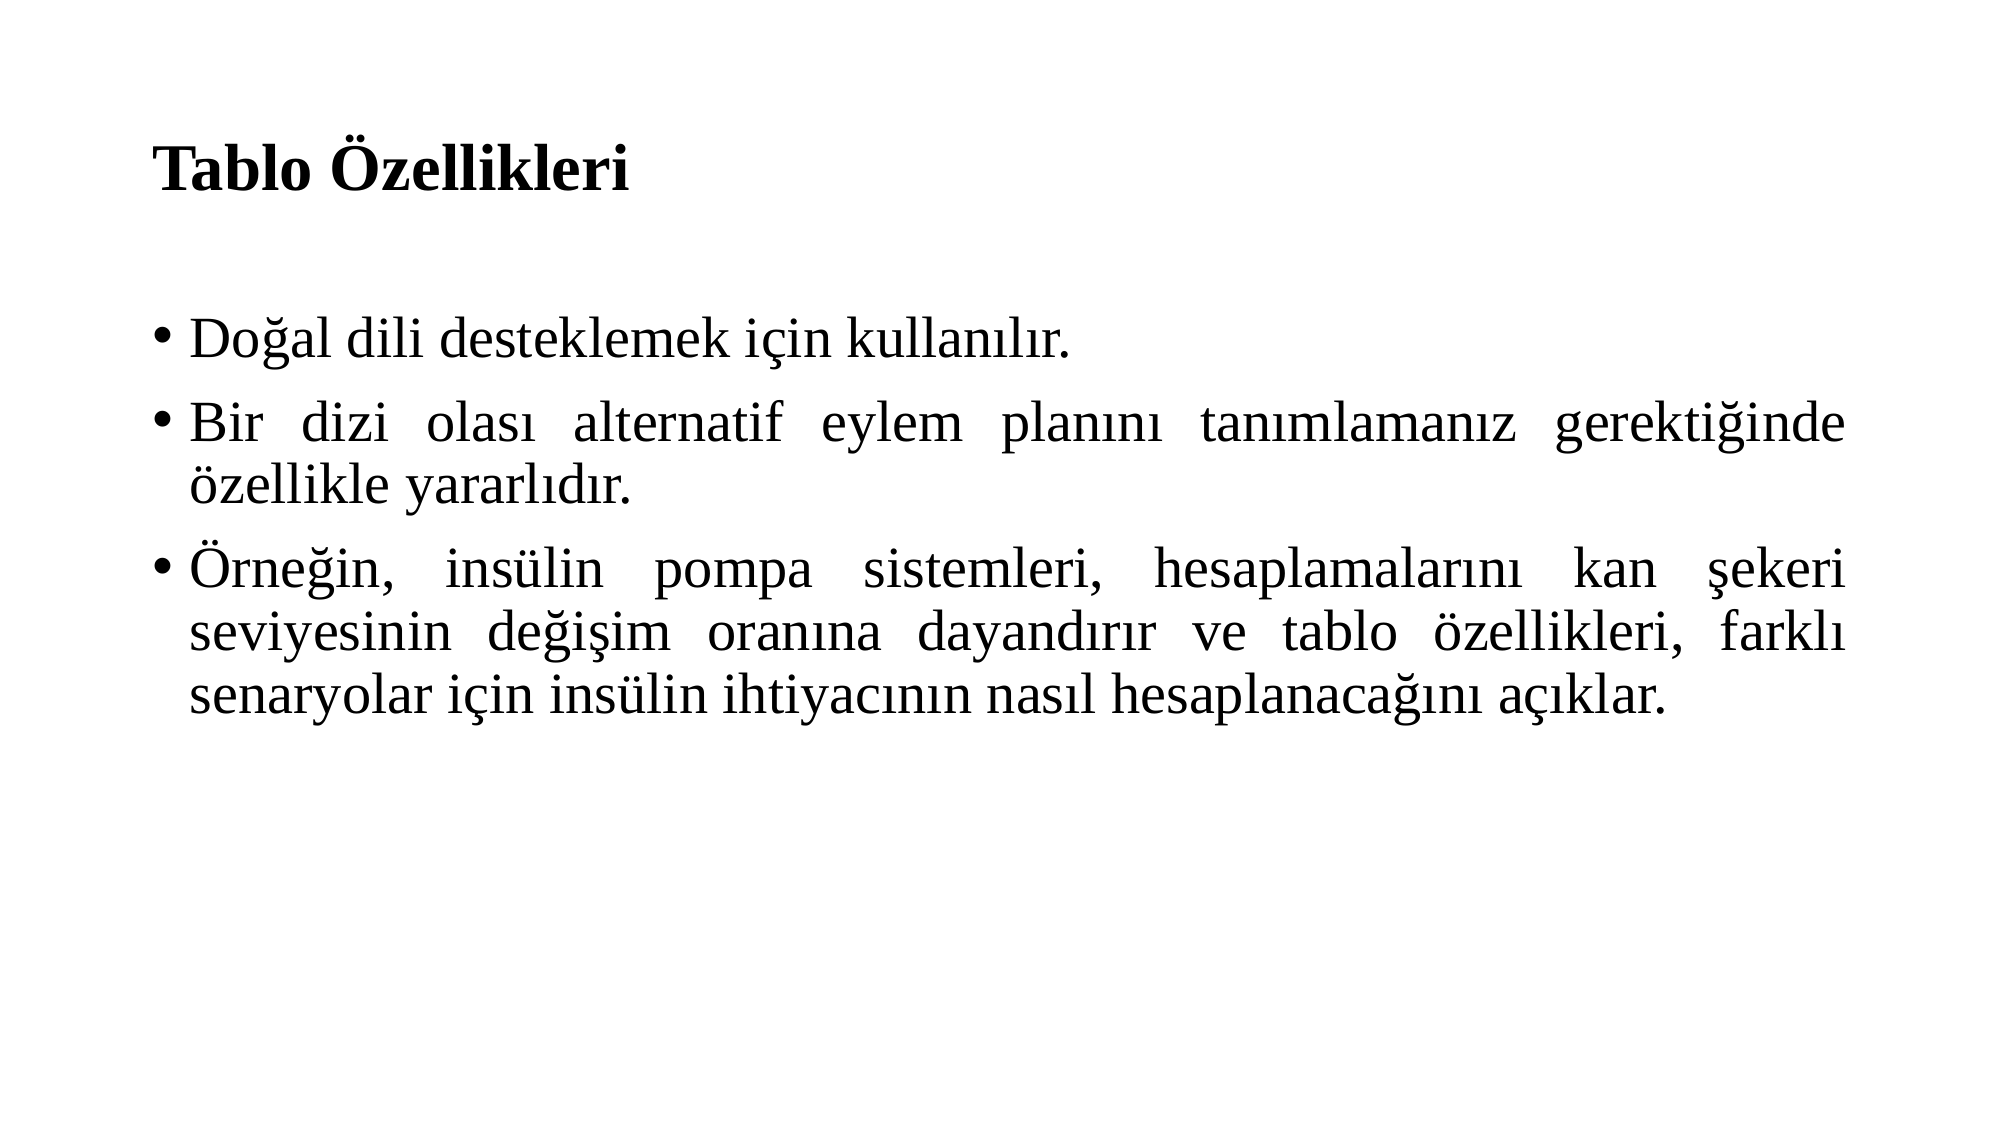

# Tablo Özellikleri
Doğal dili desteklemek için kullanılır.
Bir dizi olası alternatif eylem planını tanımlamanız gerektiğinde özellikle yararlıdır.
Örneğin, insülin pompa sistemleri, hesaplamalarını kan şekeri seviyesinin değişim oranına dayandırır ve tablo özellikleri, farklı senaryolar için insülin ihtiyacının nasıl hesaplanacağını açıklar.